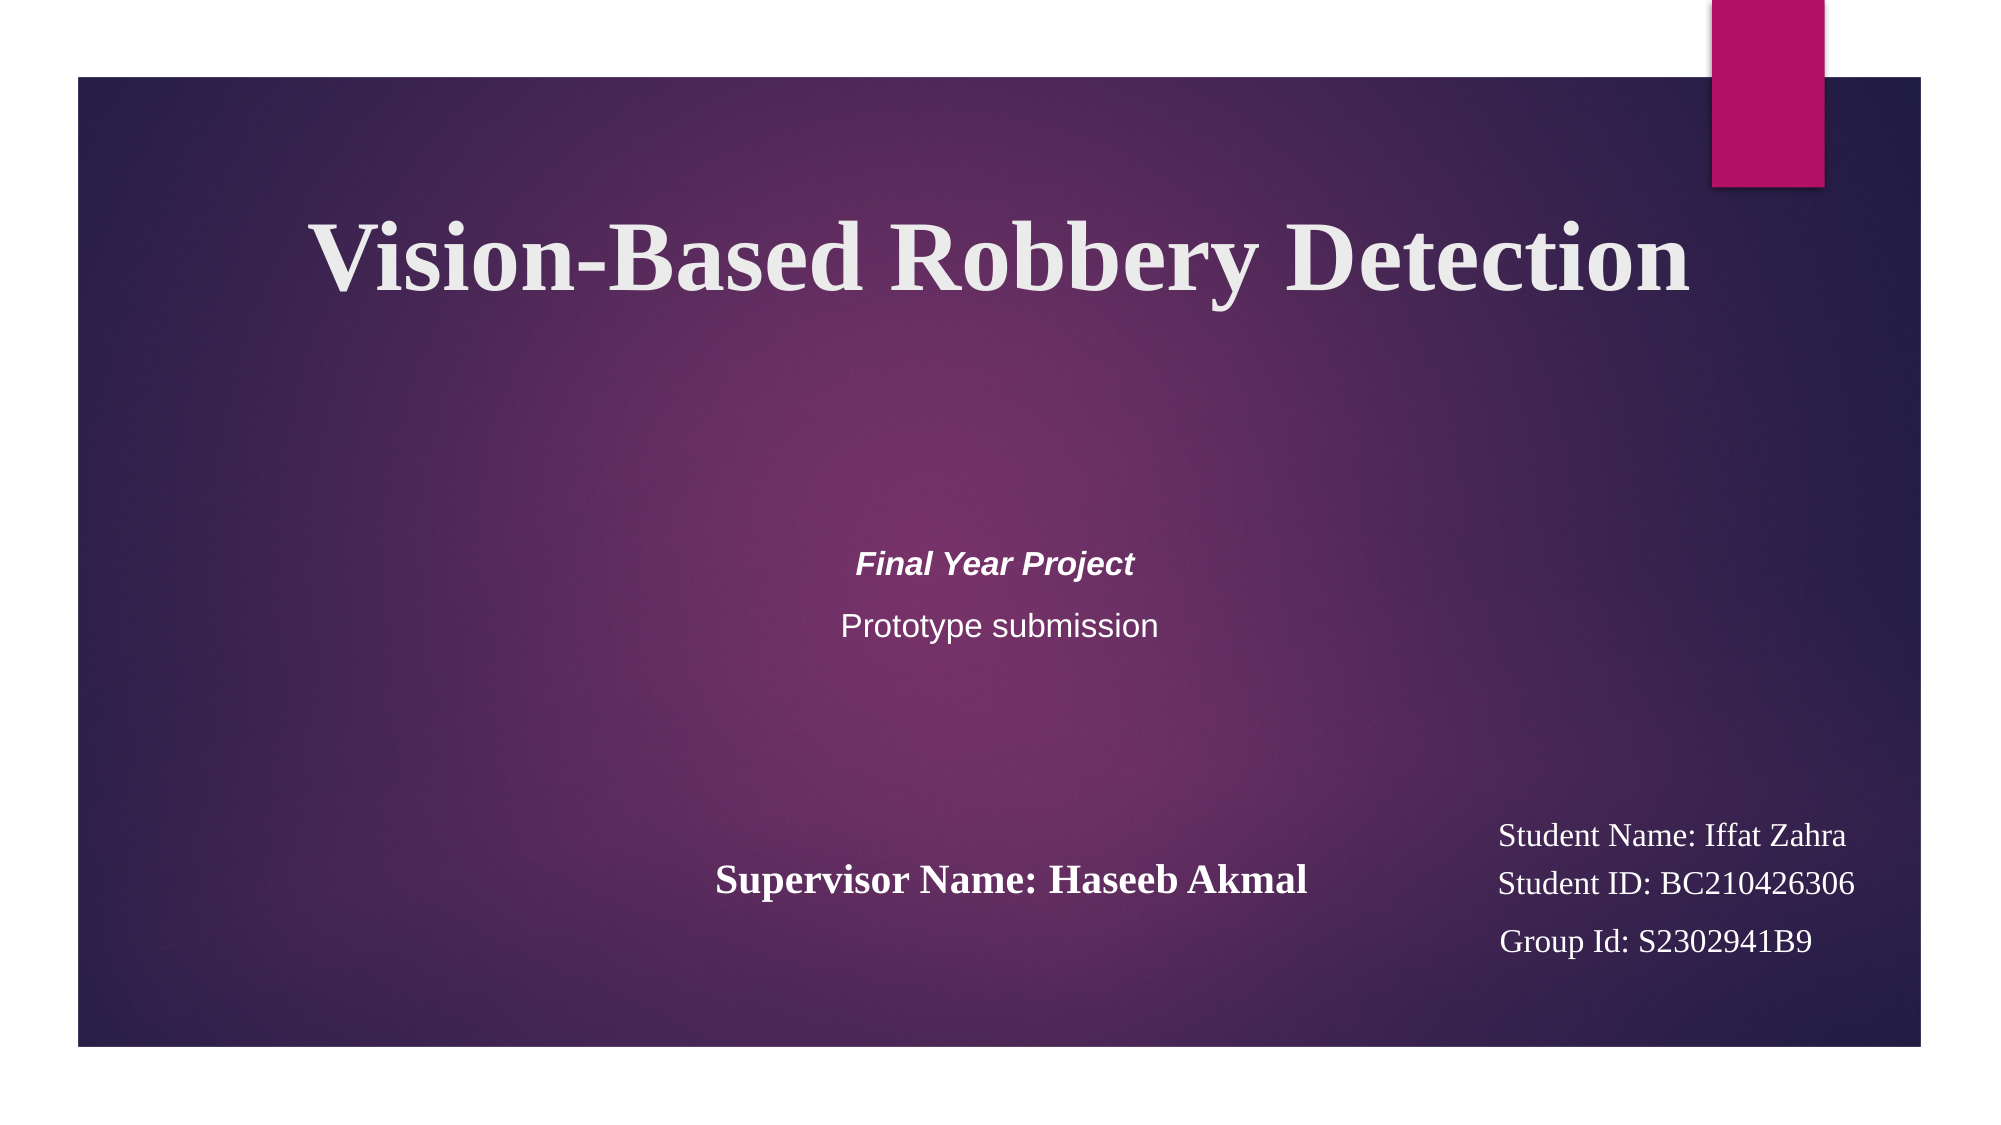

Vision-Based Robbery Detection
Final Year Project
Prototype submission
Student Name: Iffat Zahra
Supervisor Name: Haseeb Akmal
Student ID: BC210426306
Group Id: S2302941B9